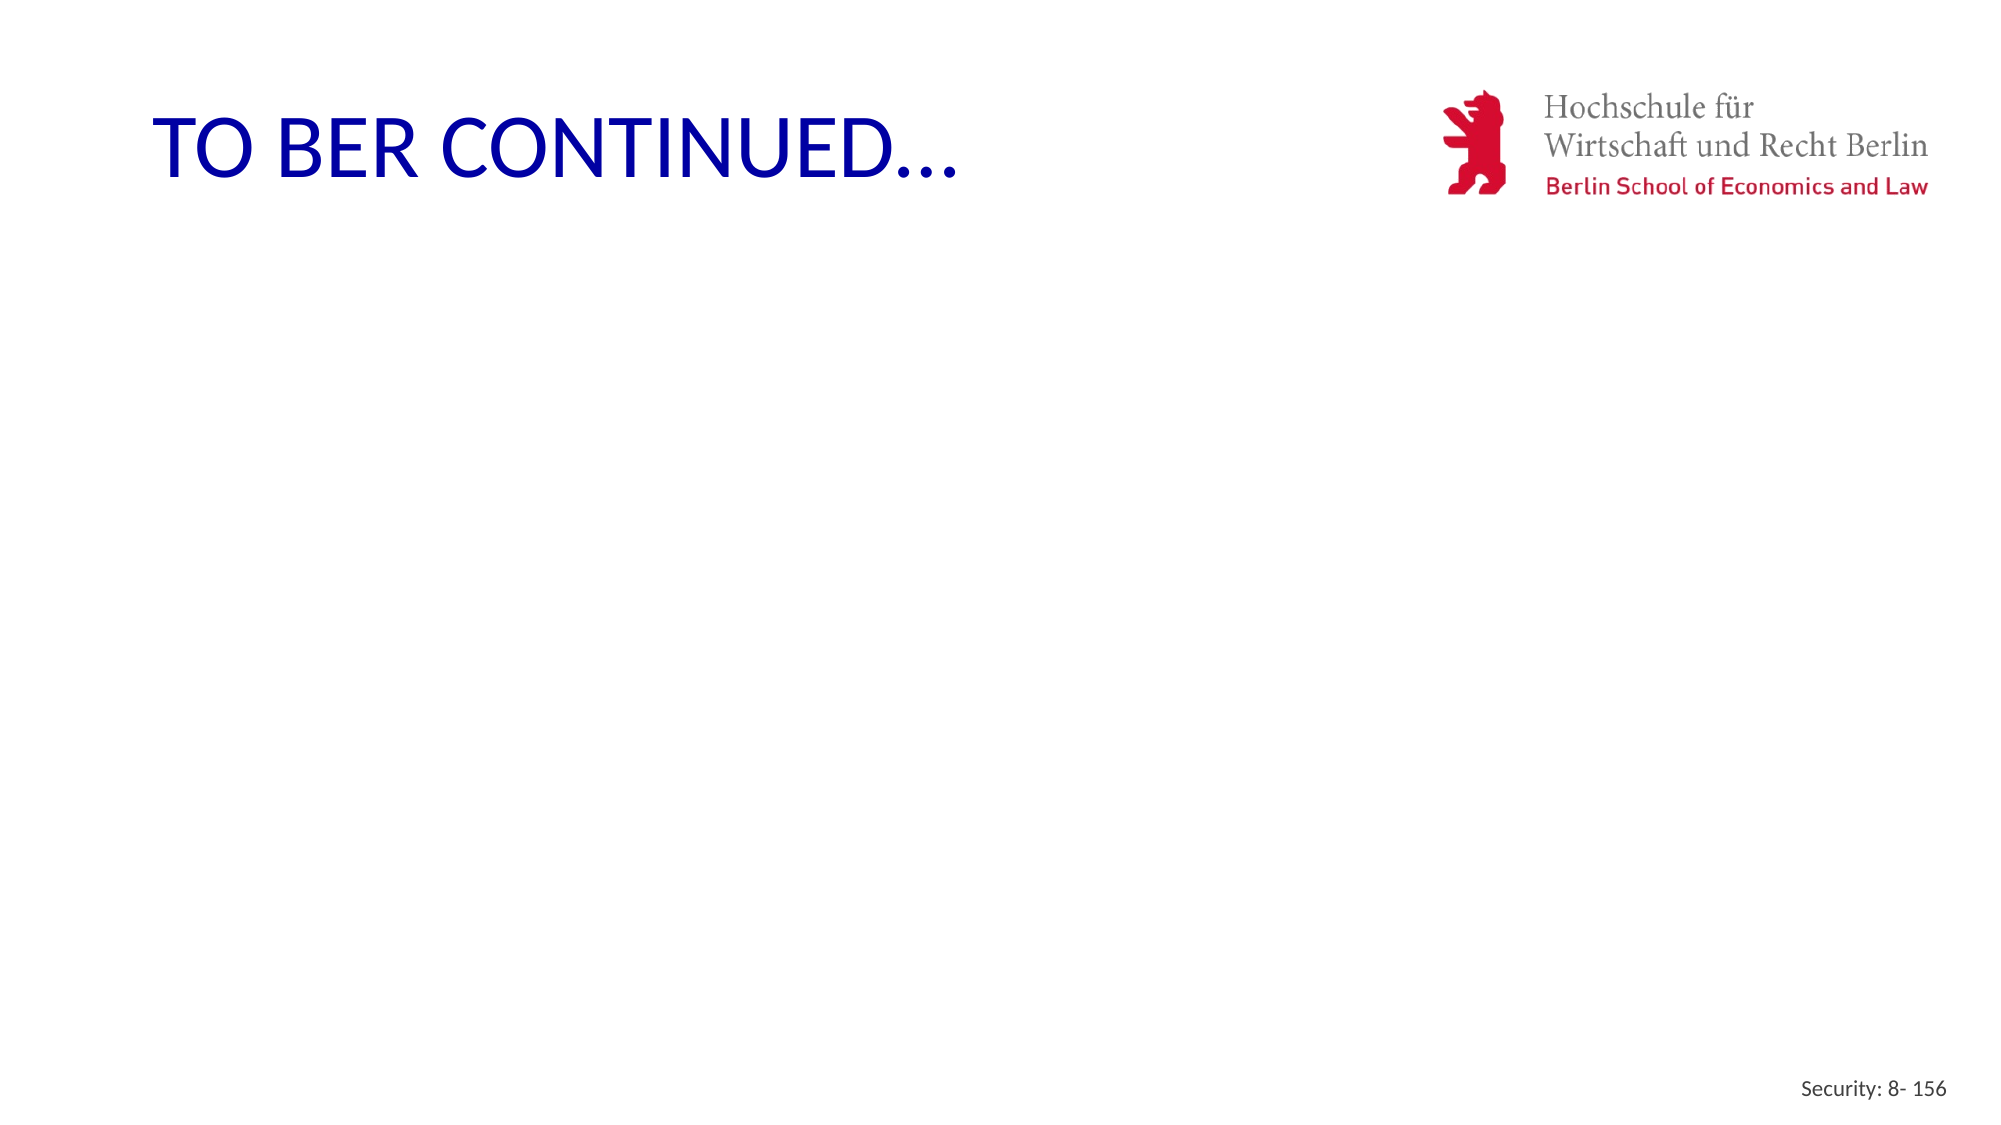

# TO BER CONTINUED…
Security: 8- 156